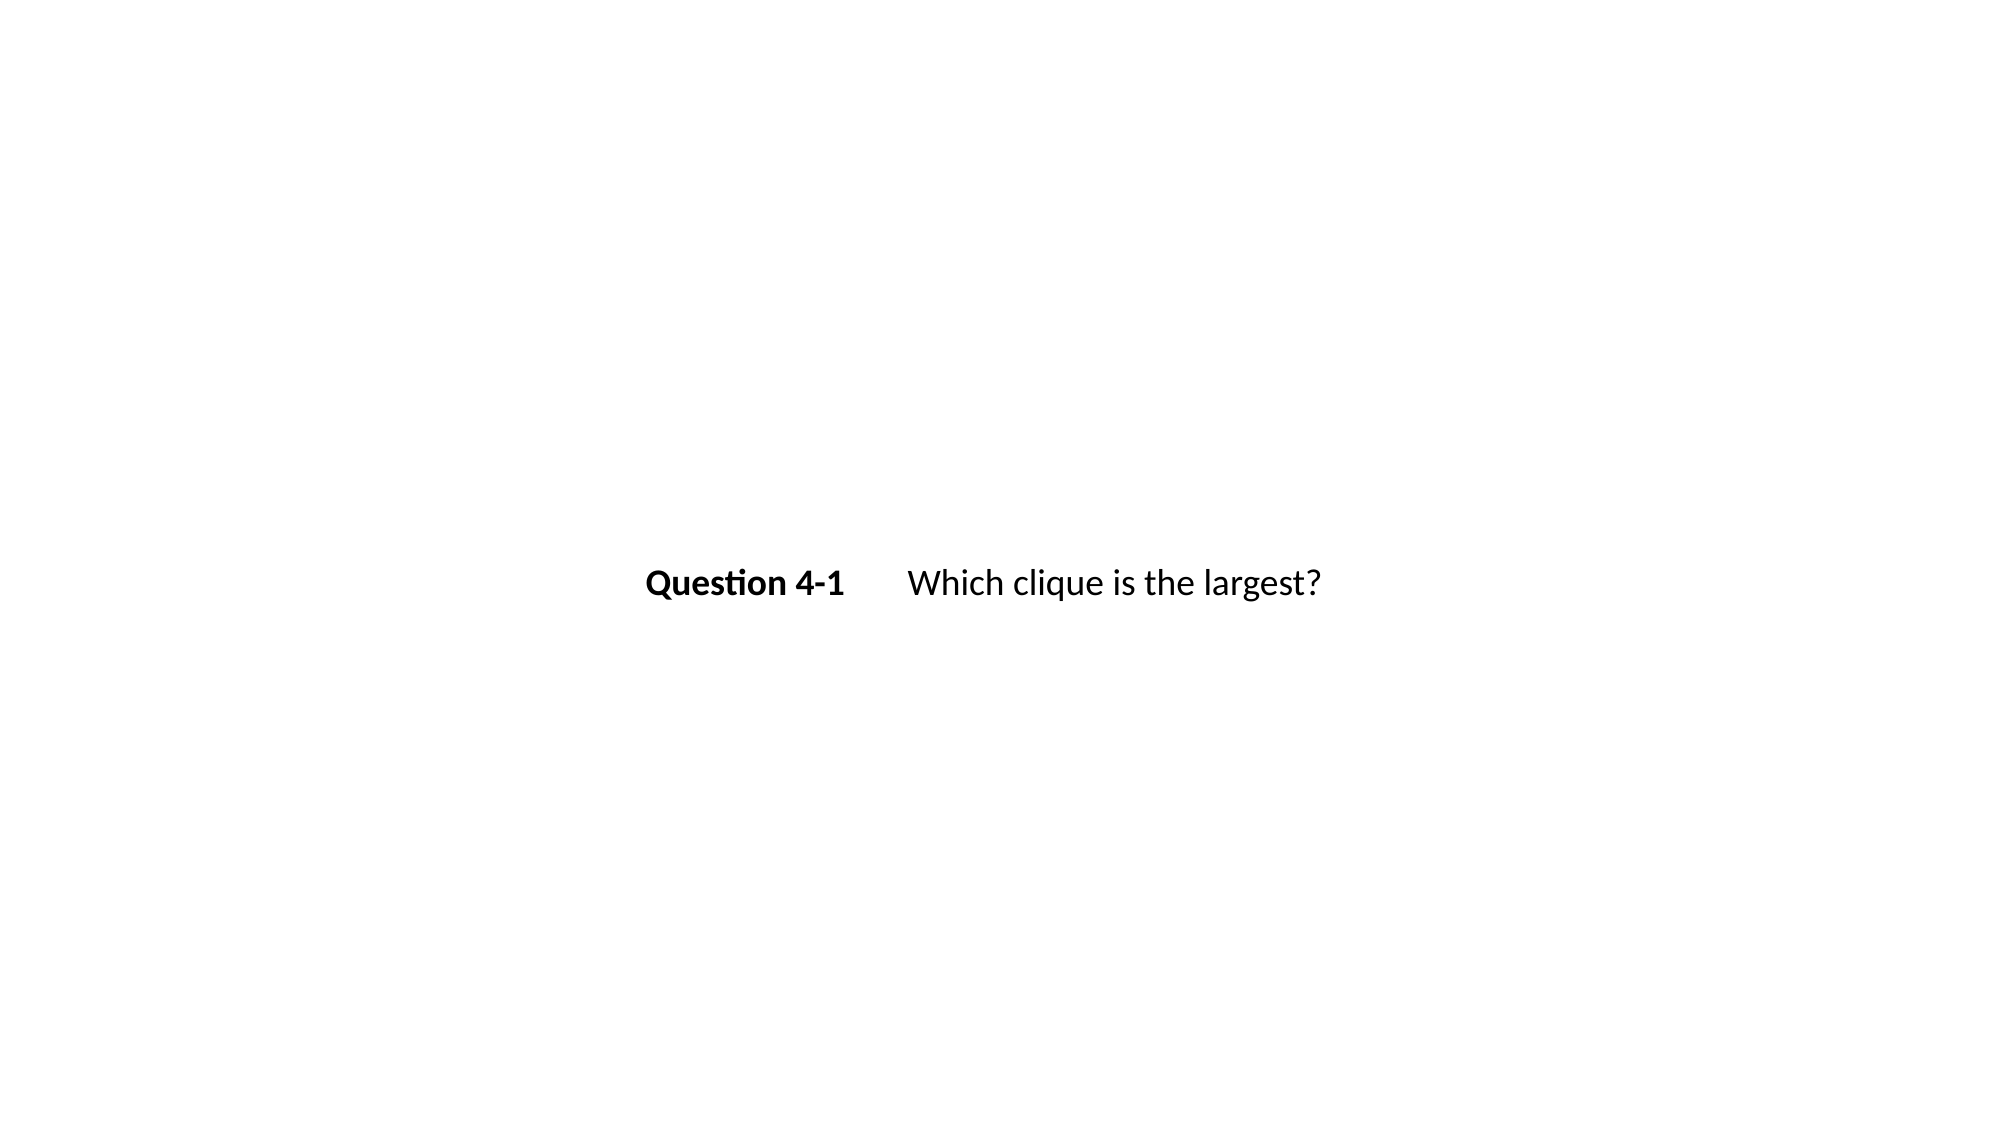

#

Question 4-1
Which clique is the largest?